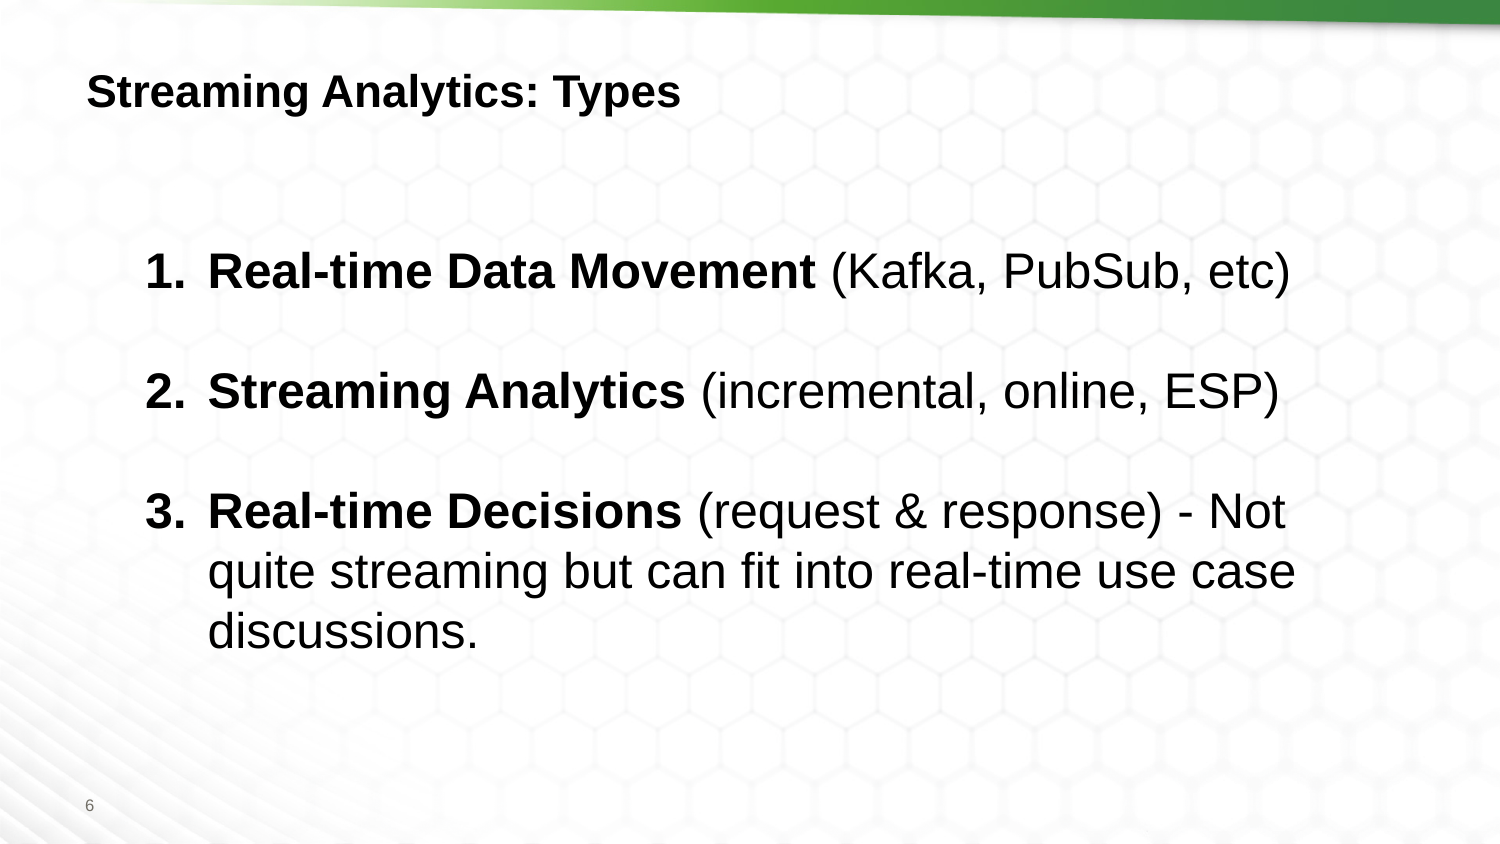

# Streaming Analytics: Types
Real-time Data Movement (Kafka, PubSub, etc)

Streaming Analytics (incremental, online, ESP)

Real-time Decisions (request & response) - Not quite streaming but can fit into real-time use case discussions.